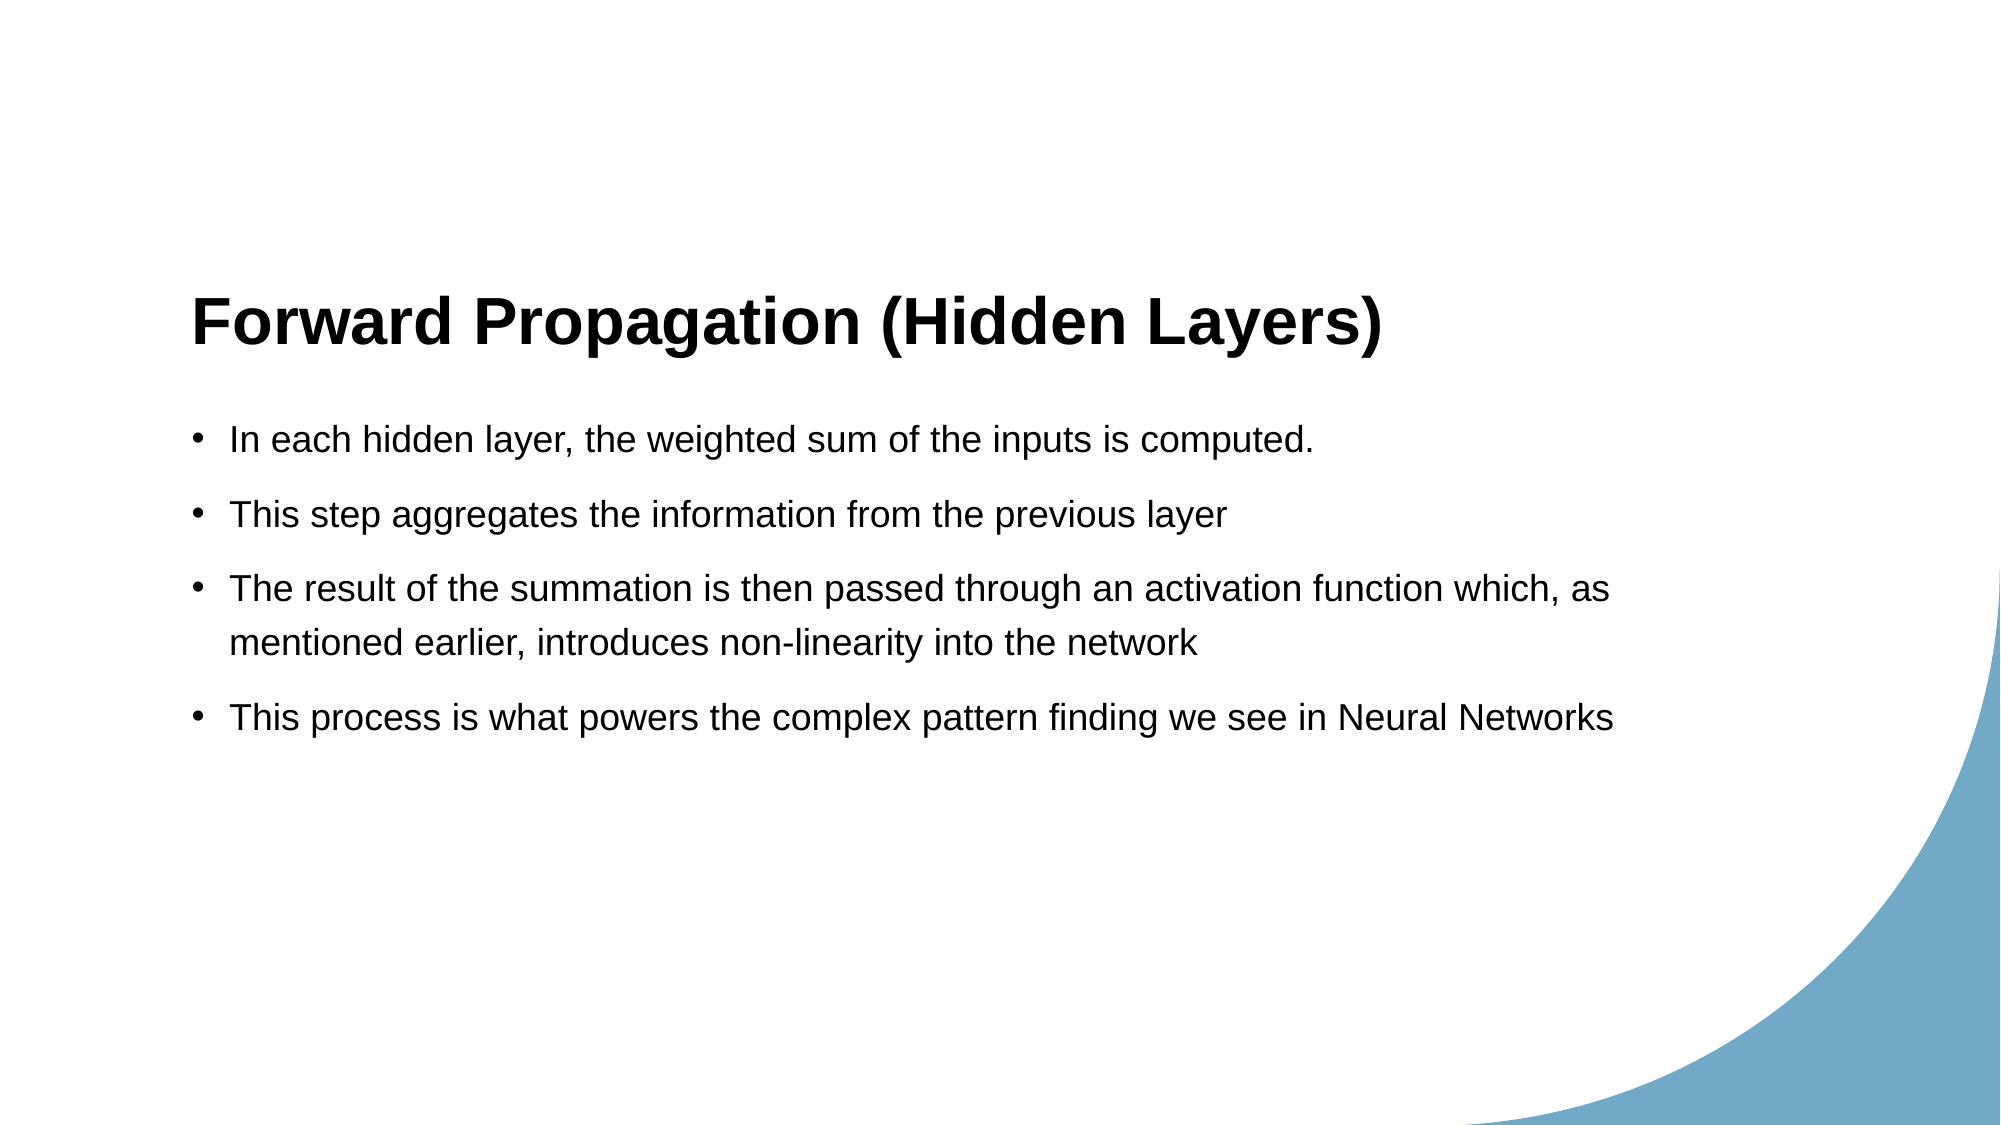

# Forward Propagation (Hidden Layers)
In each hidden layer, the weighted sum of the inputs is computed.
This step aggregates the information from the previous layer
The result of the summation is then passed through an activation function which, as mentioned earlier, introduces non-linearity into the network
This process is what powers the complex pattern finding we see in Neural Networks